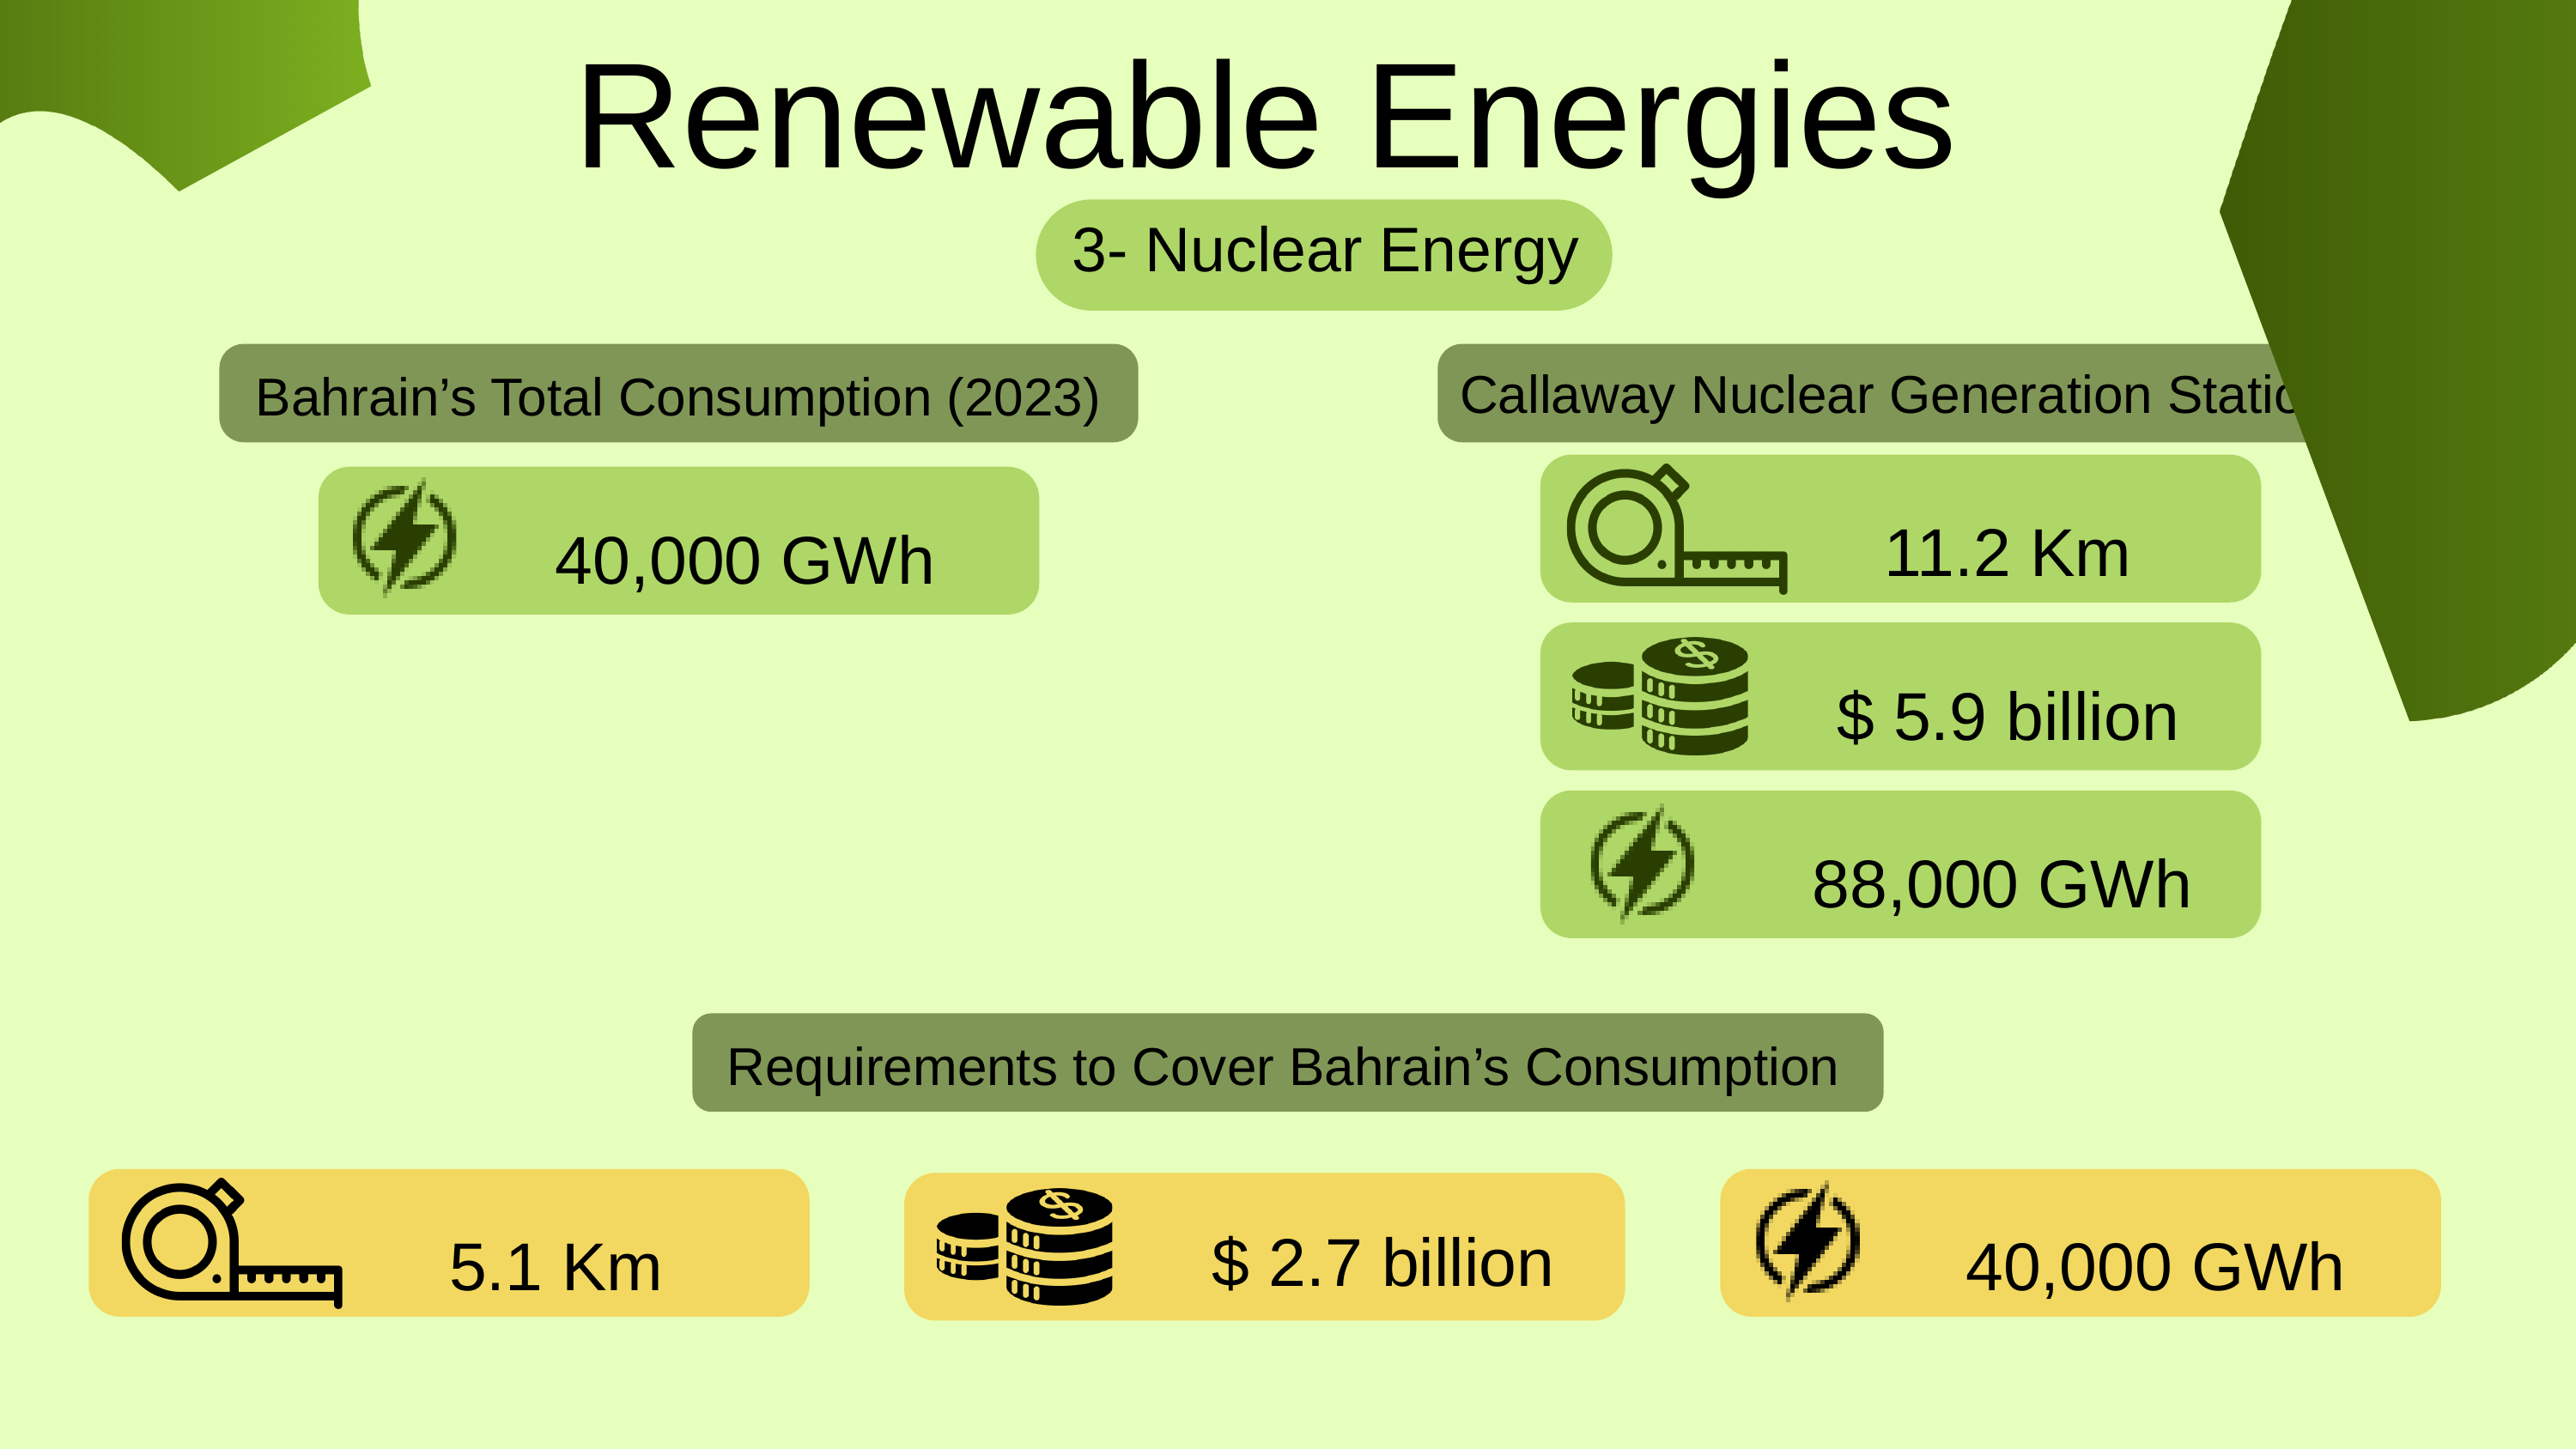

Renewable Energies

3- Nuclear Energy

Callaway Nuclear Generation Station
Bahrain’s Total Consumption (2023)
11.2 Km
40,000 GWh

$ 5.9 billion

88,000 GWh

Requirements to Cover Bahrain’s Consumption
$ 2.7 billion
5.1 Km
40,000 GWh